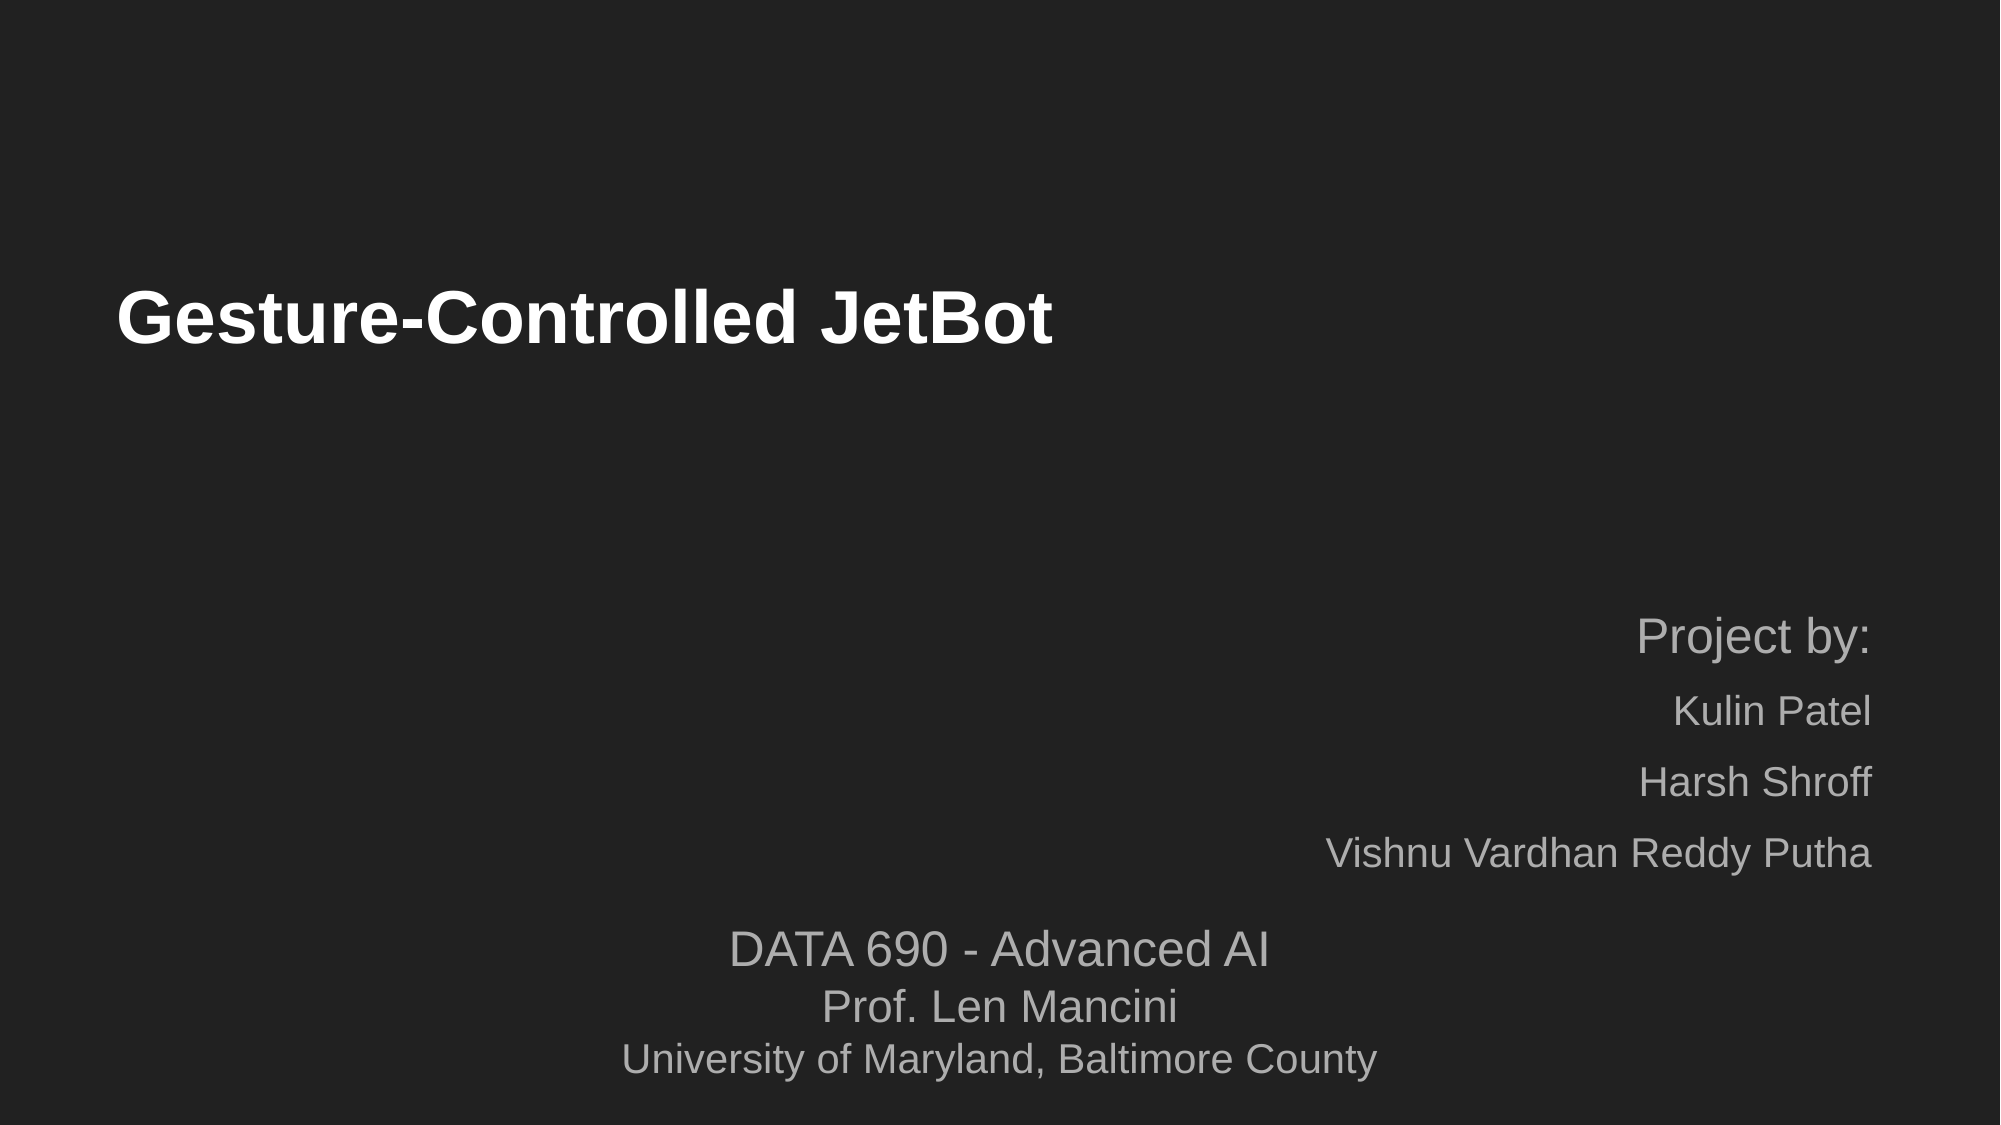

# Gesture-Controlled JetBot
Project by:
Kulin Patel
Harsh Shroff
Vishnu Vardhan Reddy Putha
DATA 690 - Advanced AI
Prof. Len Mancini
University of Maryland, Baltimore County